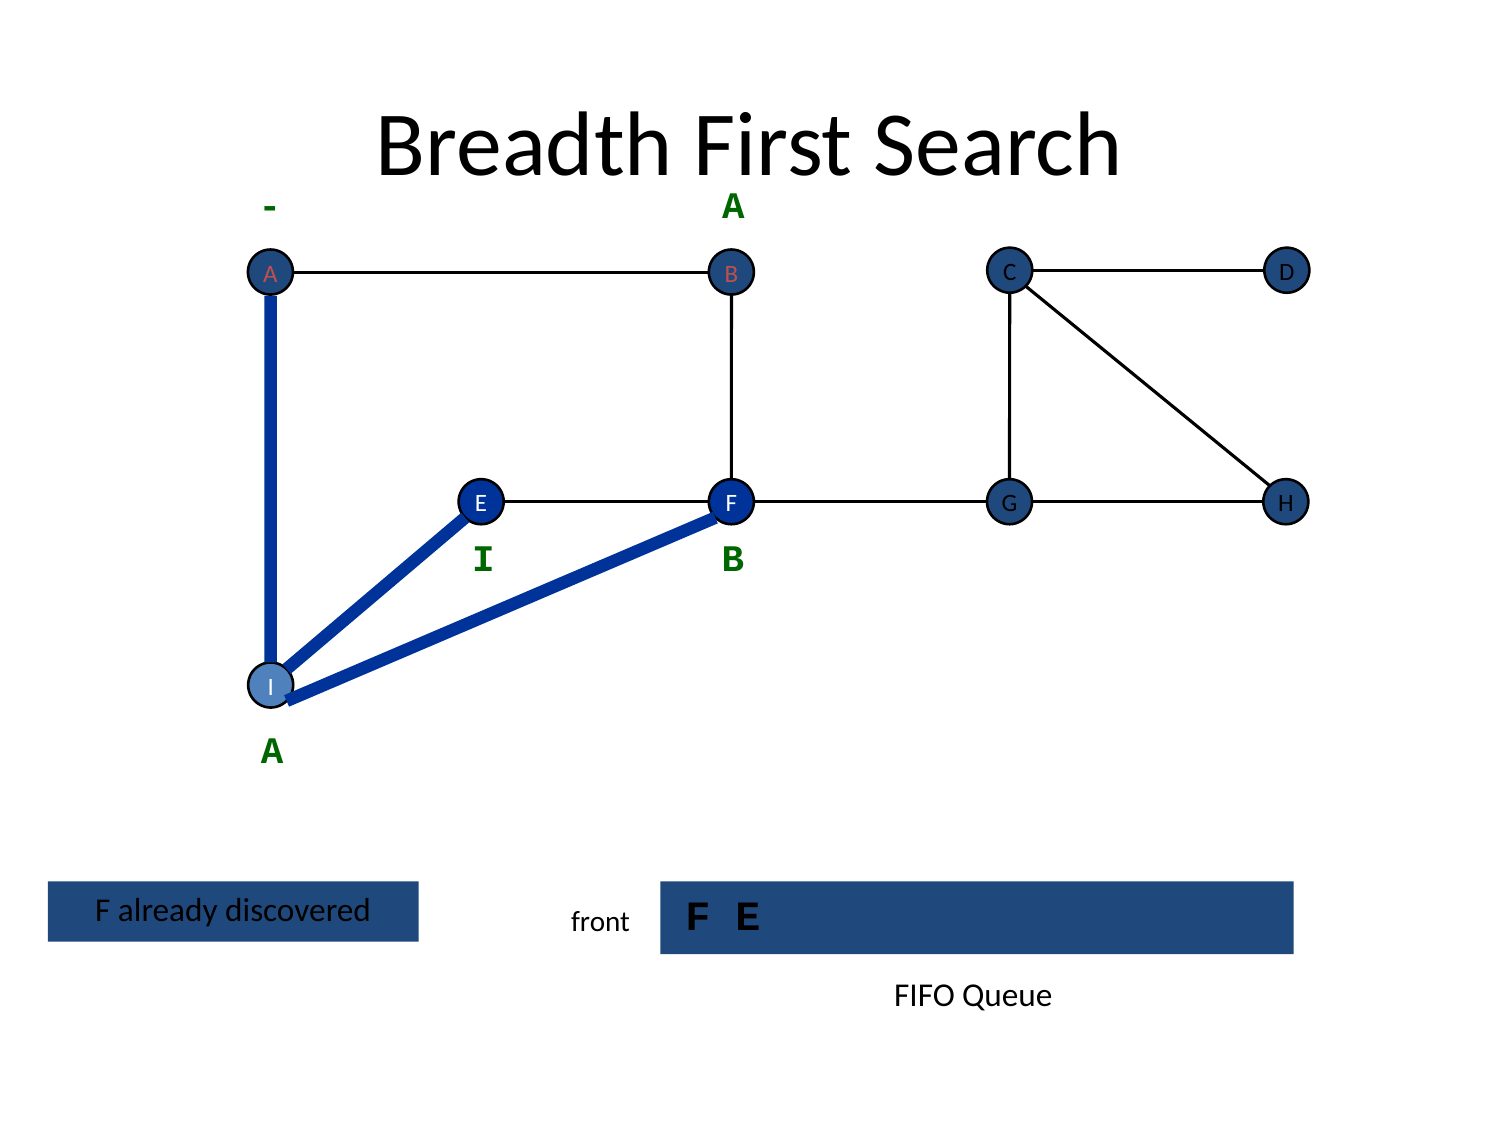

# Breadth First Search
A
-
C
D
A
B
E
F
G
H
I
B
I
A
F already discovered
 F E
front
FIFO Queue